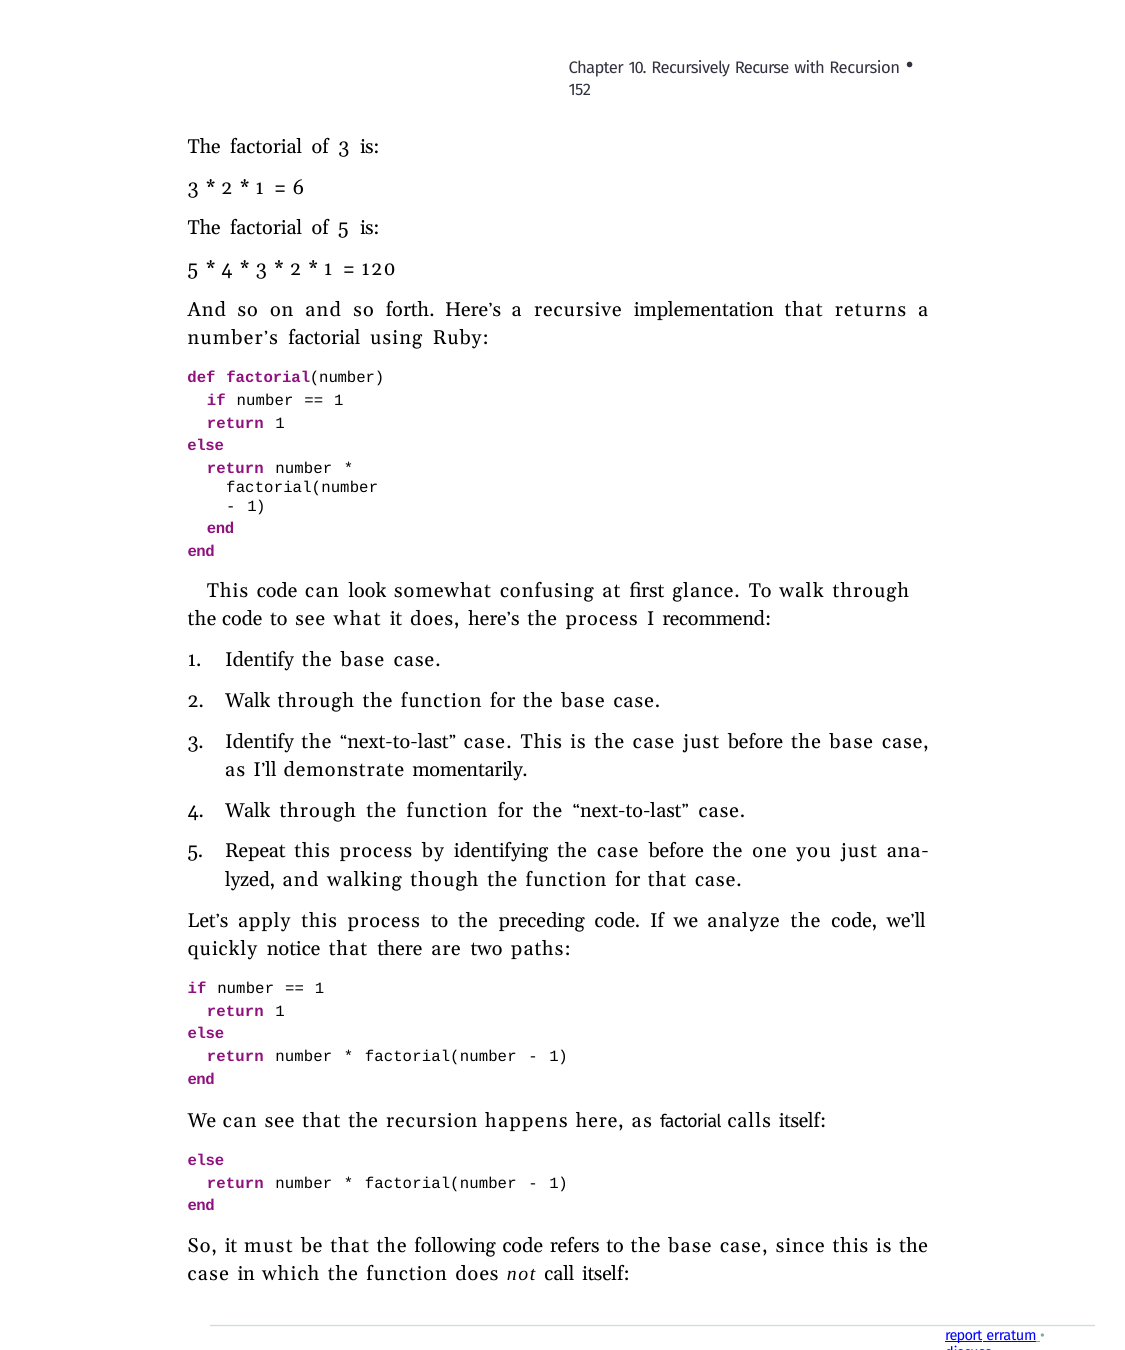

Chapter 10. Recursively Recurse with Recursion • 152

The factorial of 3 is:
3 * 2 * 1 = 6
The factorial of 5 is:
5 * 4 * 3 * 2 * 1 = 120
And so on and so forth. Here’s a recursive implementation that returns a number’s factorial using Ruby:
def factorial(number) if number == 1
return 1
else
return number * factorial(number - 1)
end end
This code can look somewhat confusing at first glance. To walk through the code to see what it does, here’s the process I recommend:
Identify the base case.
Walk through the function for the base case.
Identify the “next-to-last” case. This is the case just before the base case, as I’ll demonstrate momentarily.
Walk through the function for the “next-to-last” case.
Repeat this process by identifying the case before the one you just ana- lyzed, and walking though the function for that case.
Let’s apply this process to the preceding code. If we analyze the code, we’ll quickly notice that there are two paths:
if number == 1
return 1
else
return number * factorial(number - 1)
end

We can see that the recursion happens here, as factorial calls itself:
else
return number * factorial(number - 1)
end
So, it must be that the following code refers to the base case, since this is the case in which the function does not call itself:
report erratum • discuss